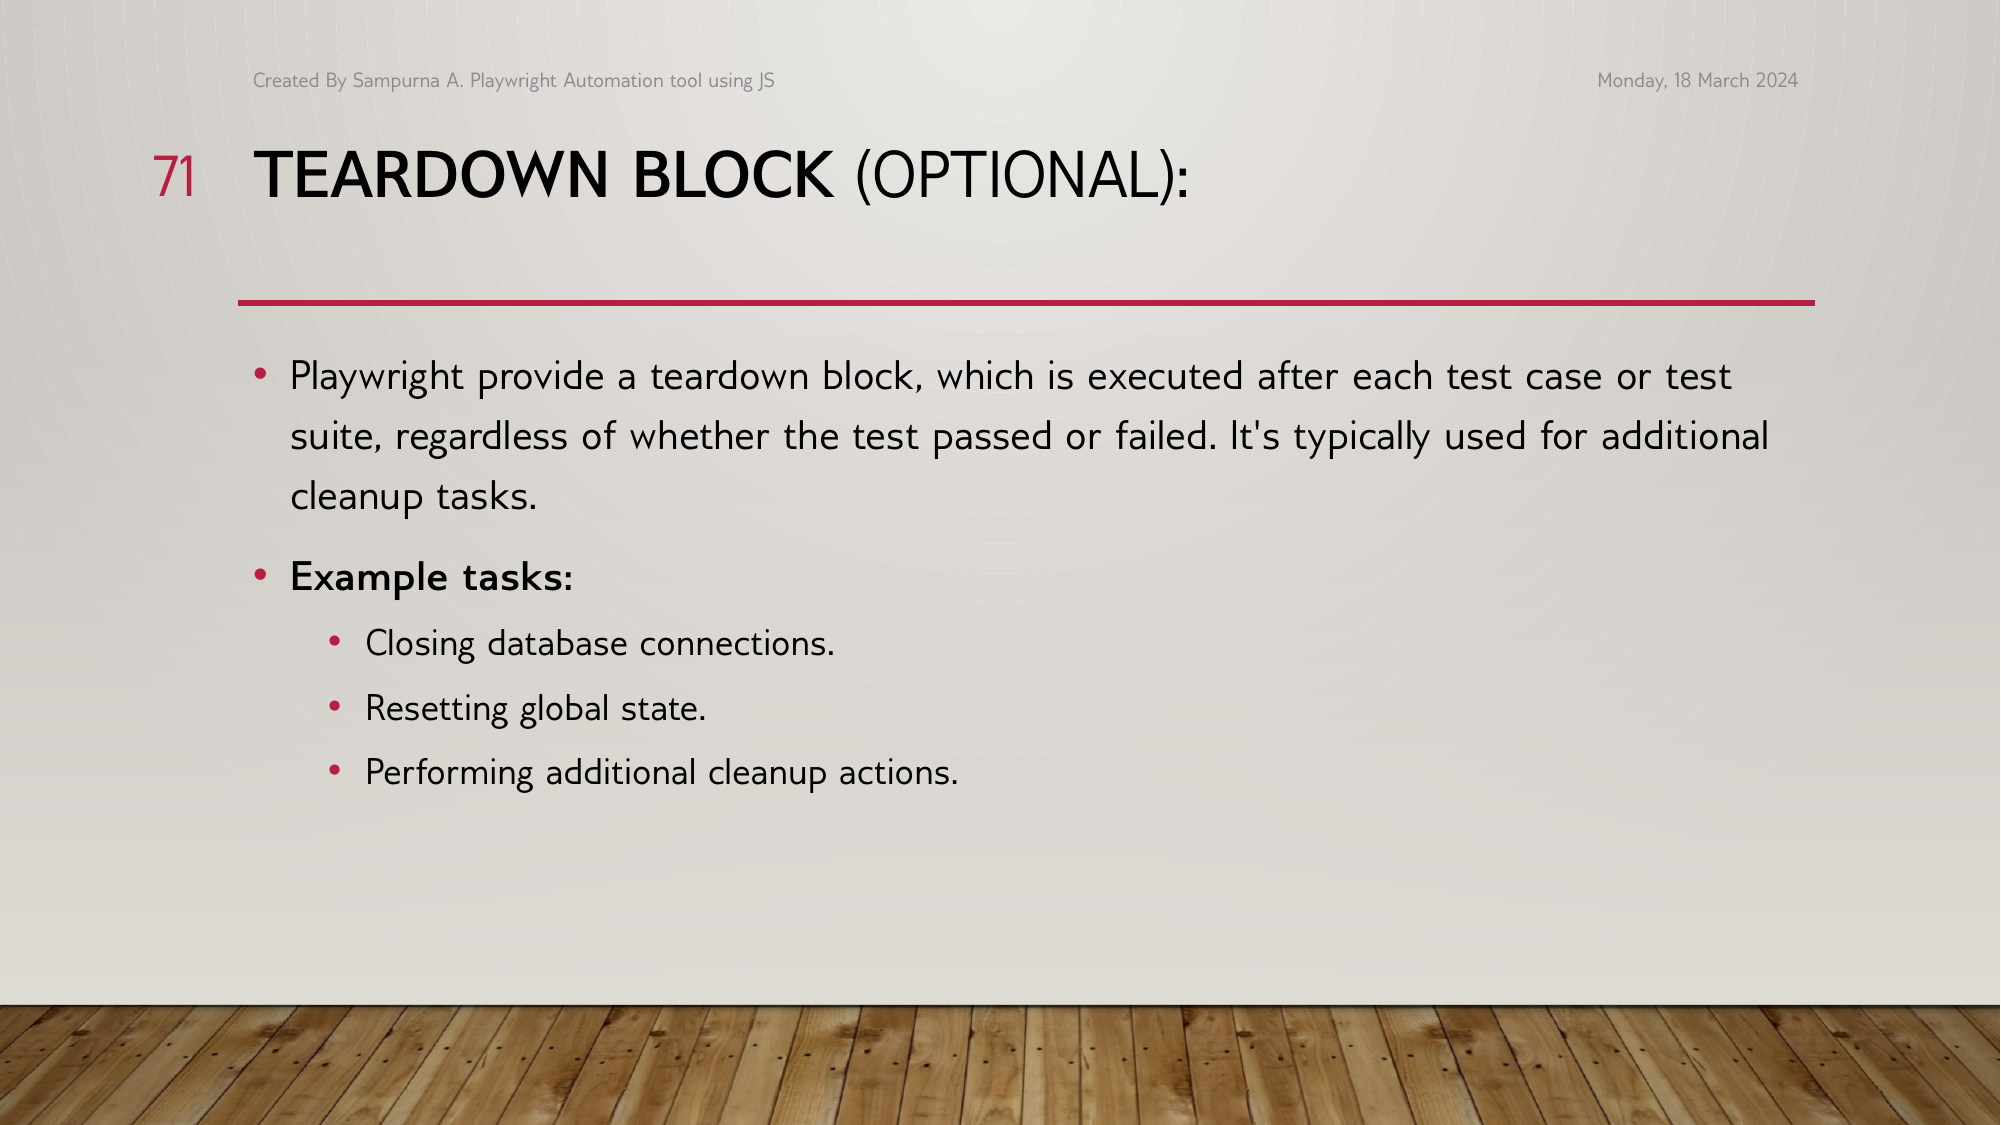

Created By Sampurna A. Playwright Automation tool using JS
Monday, 18 March 2024
71
# Teardown Block (Optional):
Playwright provide a teardown block, which is executed after each test case or test suite, regardless of whether the test passed or failed. It's typically used for additional cleanup tasks.
Example tasks:
Closing database connections.
Resetting global state.
Performing additional cleanup actions.